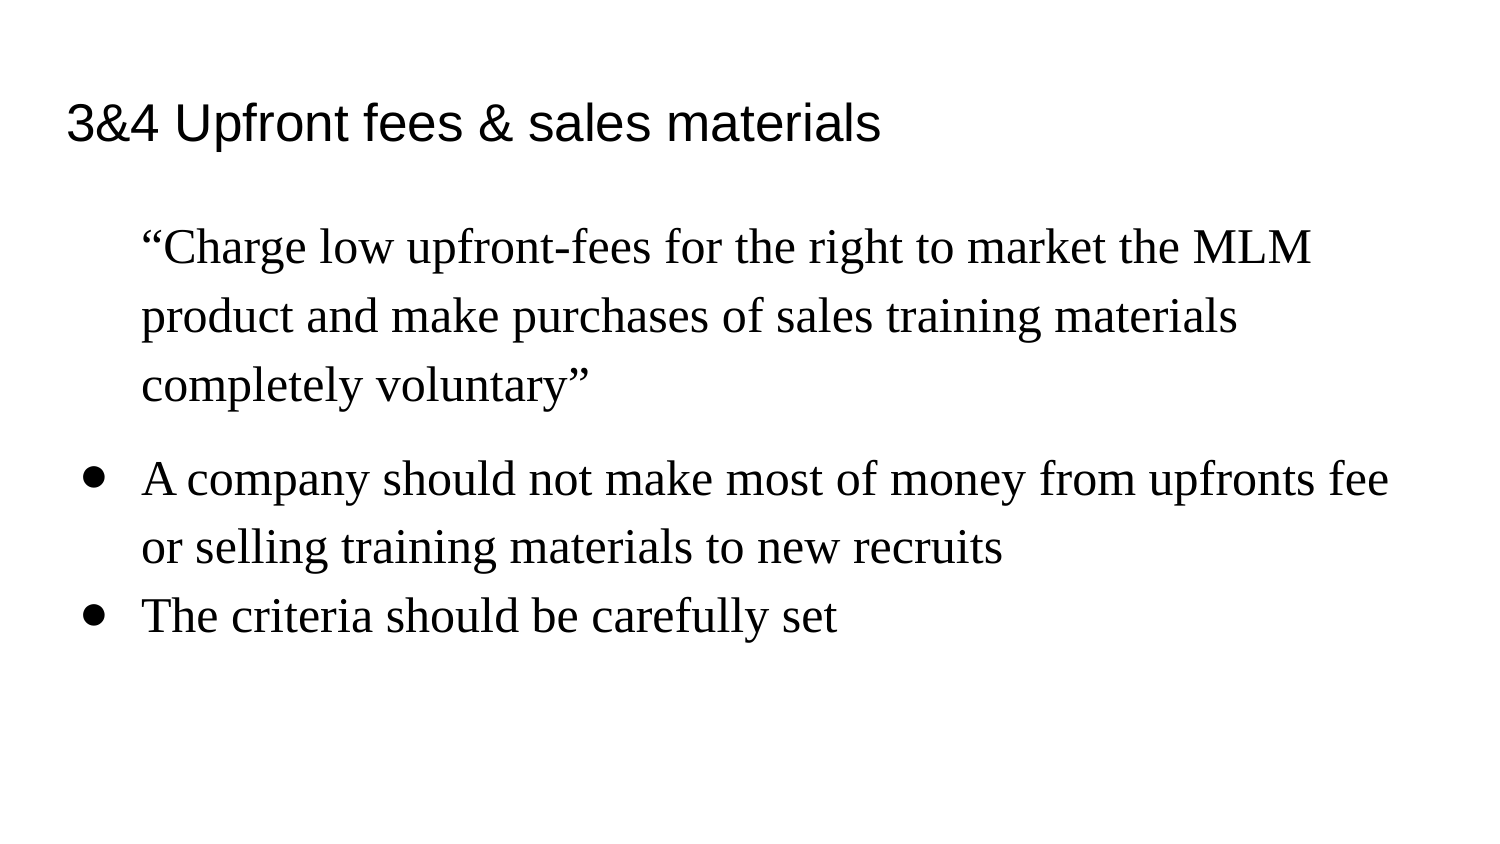

# 3&4 Upfront fees & sales materials
“Charge low upfront-fees for the right to market the MLM product and make purchases of sales training materials completely voluntary”
A company should not make most of money from upfronts fee or selling training materials to new recruits
The criteria should be carefully set